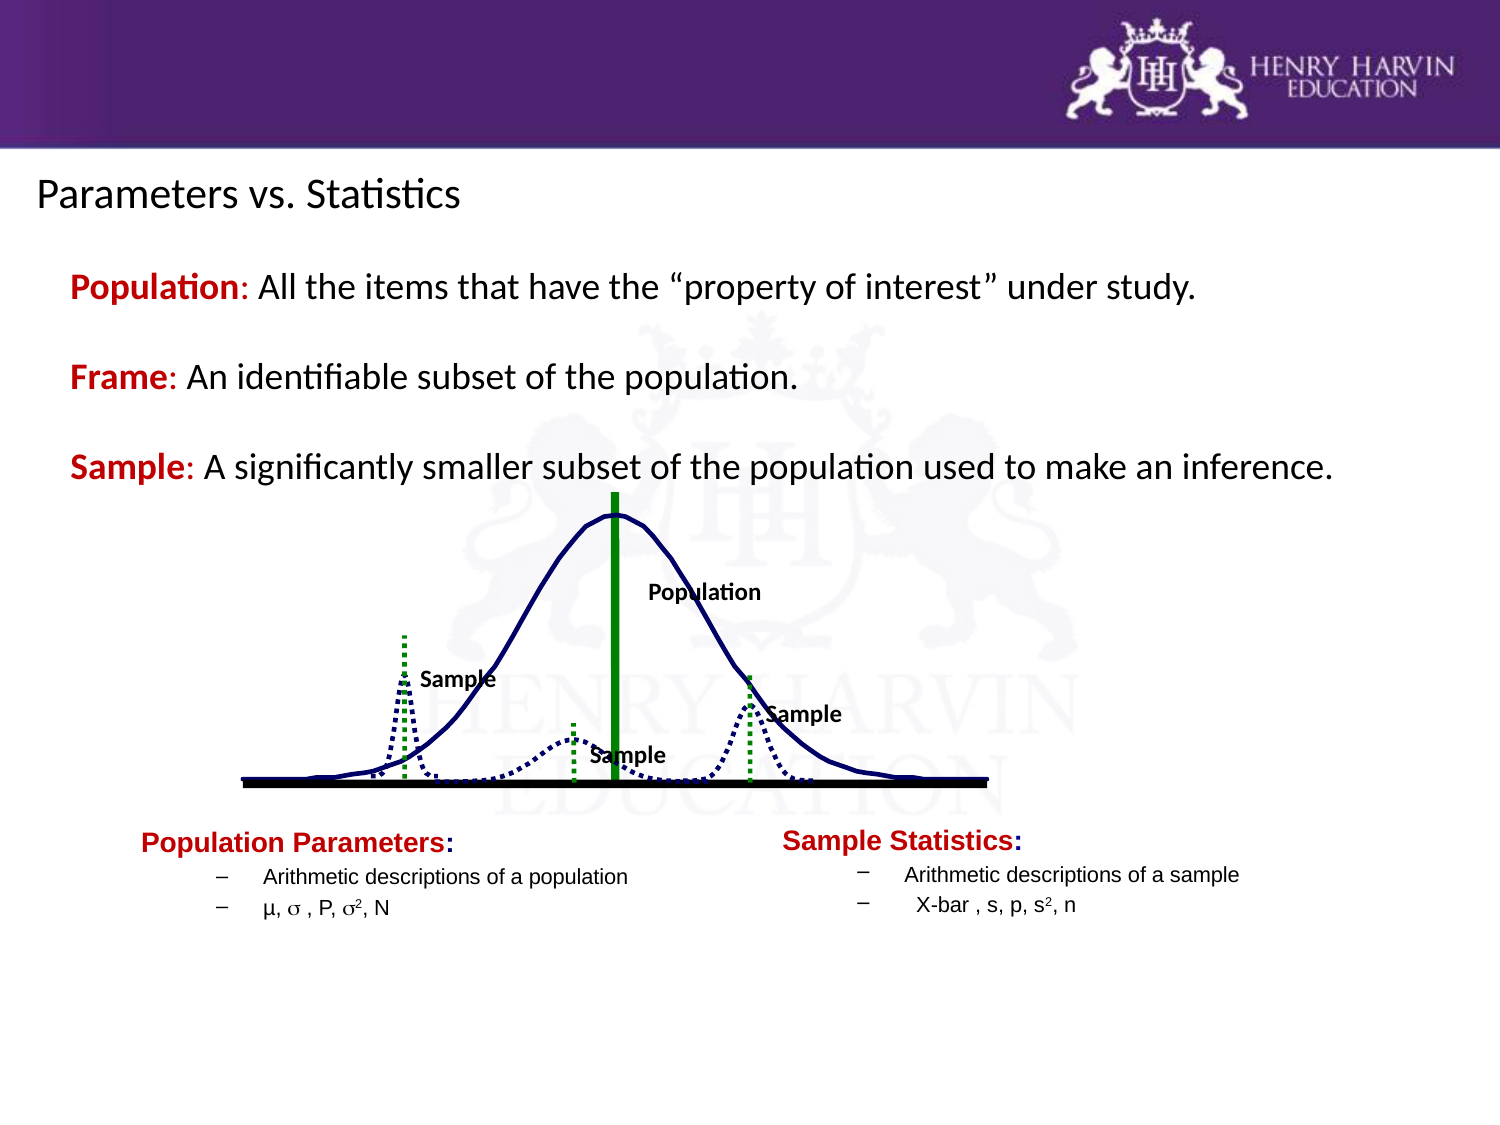

# Parameters vs. Statistics
Population: All the items that have the “property of interest” under study.

Frame: An identifiable subset of the population.

Sample: A significantly smaller subset of the population used to make an inference.

Population

Sample

Sample

Sample

Sample Statistics:
Arithmetic descriptions of a sample
  X-bar , s, p, s2, n

Population Parameters:
Arithmetic descriptions of a population
µ, σ , P, σ2, N